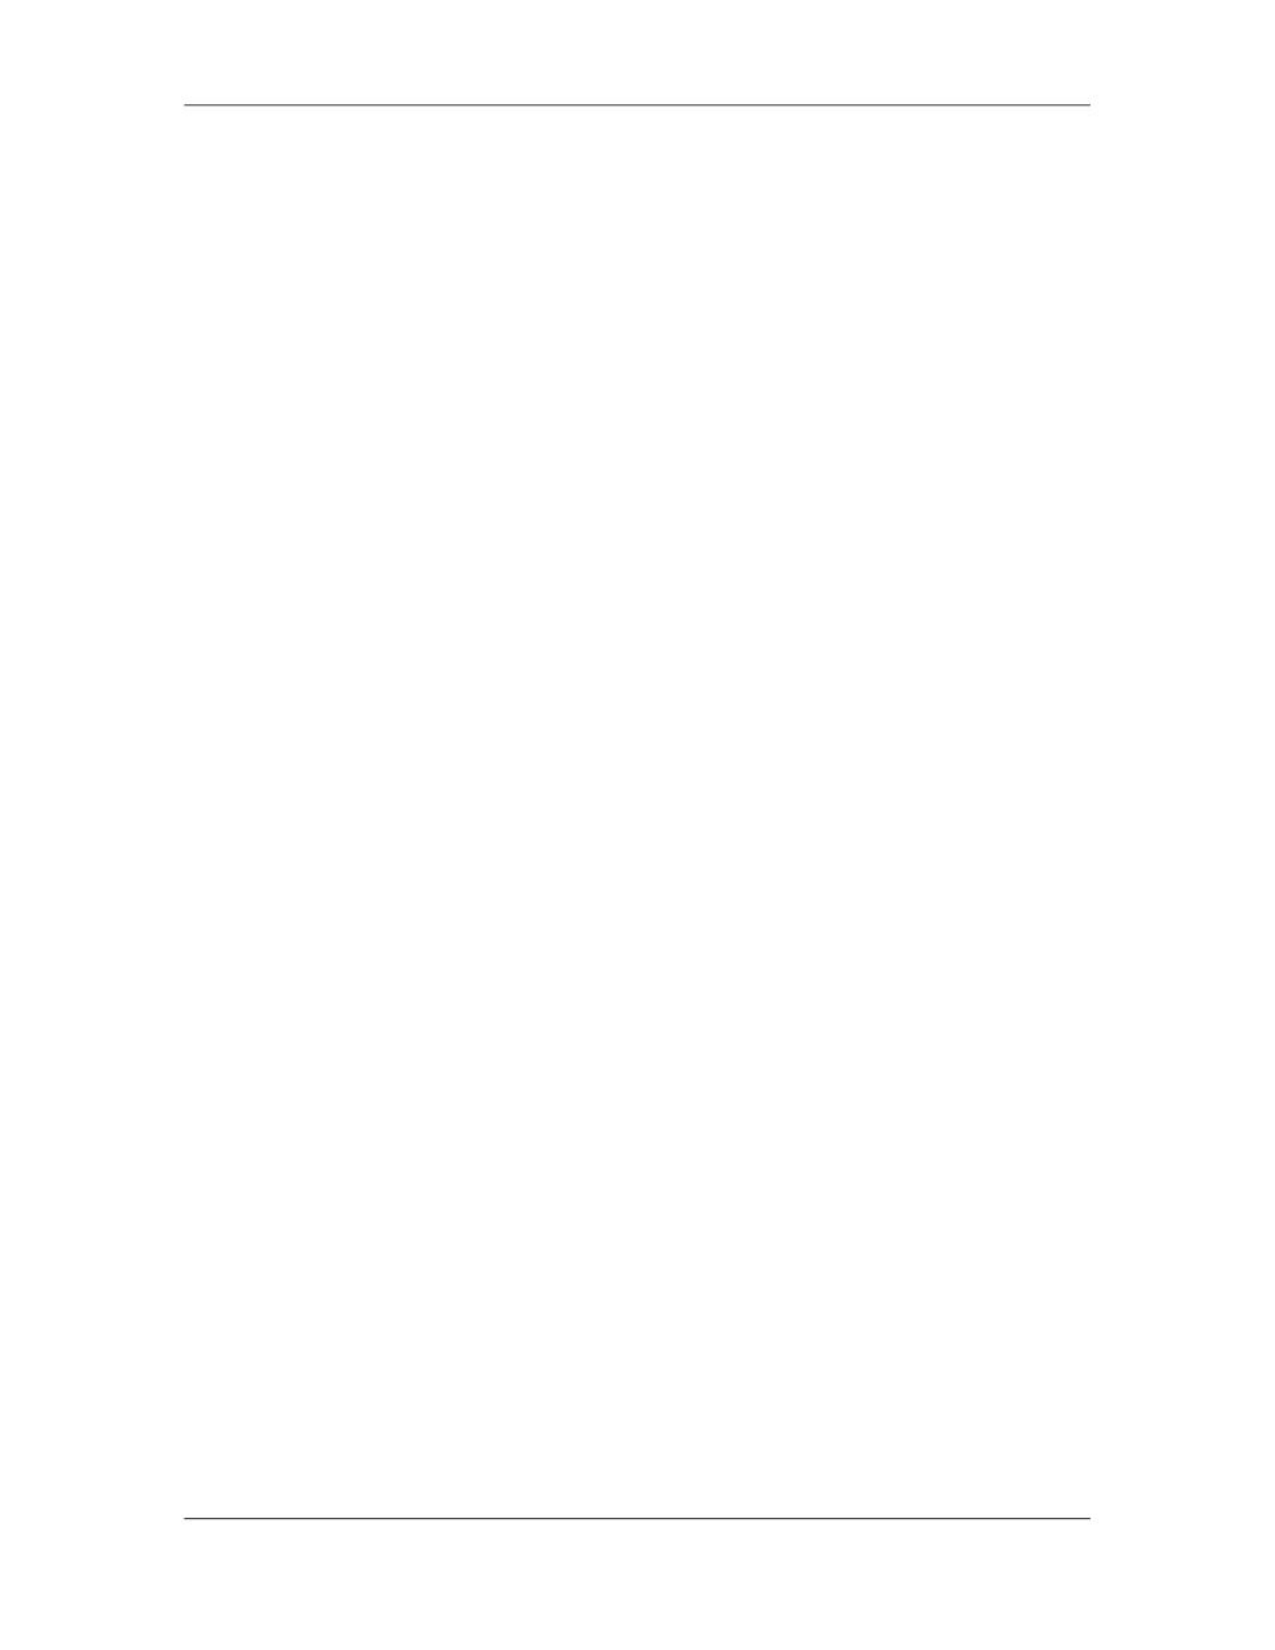

Software Project Management (CS615)

																																																																																										implemented, how interfaces are to be characterized, how the design will be

																																																																																										translated into a programming language (or nonprocedural language), and how testing
																																																																																										will be performed. The methods applied during the development phase will vary, but

																																																																																										three specific technical tasks should always occur: software design, code generation,
																																																																																										and software testing.

																																																																																										The support Phase		focuses on Change associated with		error correction, adaptations

																																																																																										required as the software's environment evolves, and changes due to enhancements
																																																																																										brought about by changing customer requirements. The support phase reapplies the

																																																																																										steps of the definition and development phases but does so in the context of existing
																																																																																										software. Four types of change are encountered during the support phase:

																																																																																										1.							Correction

																																																																																																									Even with the best quality assurance activities, it is likely that the customer will
																																																																																																									uncover defects in the software. Corrective maintenance changes the software to

																																																																																																									correct defects.

																																																																																										2.							Adaptation
																																																																																																									Over time, the original environment (e.g., CPU, operating system, business rules,

																																																																																																									external product characteristics) for which the software was developed is likely to
																																																																																																									change. Adaptive maintenance results in modification I the software to

																																																																																																									accommodate changes to its external environment.

																																																																																										3.							Enhancement
																																																																																																									As software is used, the customer/user will recognize additional functions that

																																																																																																									will provide benefit. Perfective maintenance extends the software beyond its
																																																																																																									original functional requirements.

																																																																																										4.							Prevention

																																																																																																									Computer software deteriorates due to change, and because ( this, preventive
																																																																																																									maintenance, often called software reengineering, must be conducted to enable

																																																																																																									the software to serve the needs of its end users, in essence, preventive
																																																																																																									maintenance makes changes to computer programs so that they ca be more easily

																																																																																																									corrected, adapted, and enhanced.

																																																																																																									In addition to these support activities, the users of software require continuing
																																																																																																									support. In-house technical assistants, telephone-help desks, and application-

																																																																																																									specific Web sites are often implemented as part of the support phase.

																																																																			4.5										Planning Puzzle

																																																																																										Planning is one of the most important management activities and includes the
																																																																																										preparation of good estimates, the maintenance of the development schedules and the

																																																																																										efficient assignment of personnel.

																																																																																																			i.							Scope Planning

																																																																																						                                                                                                                                 145

																																																																																																																																																																																						© Copyright Virtual University of Pakistan